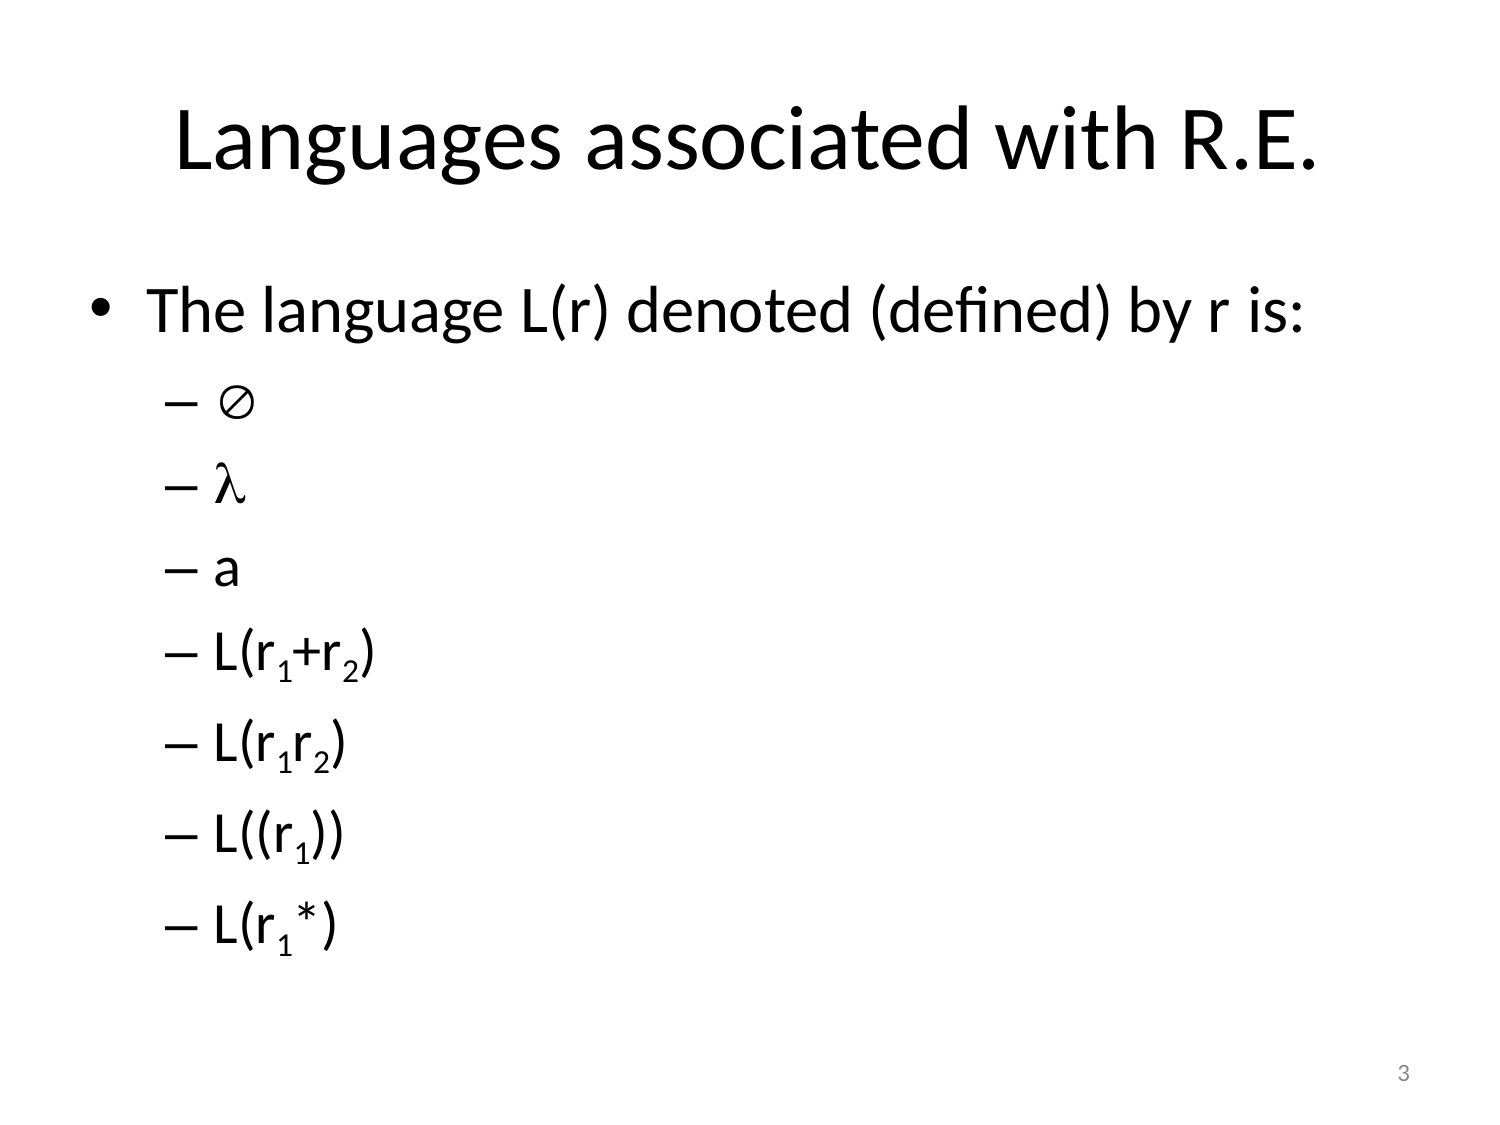

# Languages associated with R.E.
The language L(r) denoted (defined) by r is:
– ∅
– λ
– a
– L(r1+r2)
– L(r1r2)
– L((r1))
– L(r1*)
3